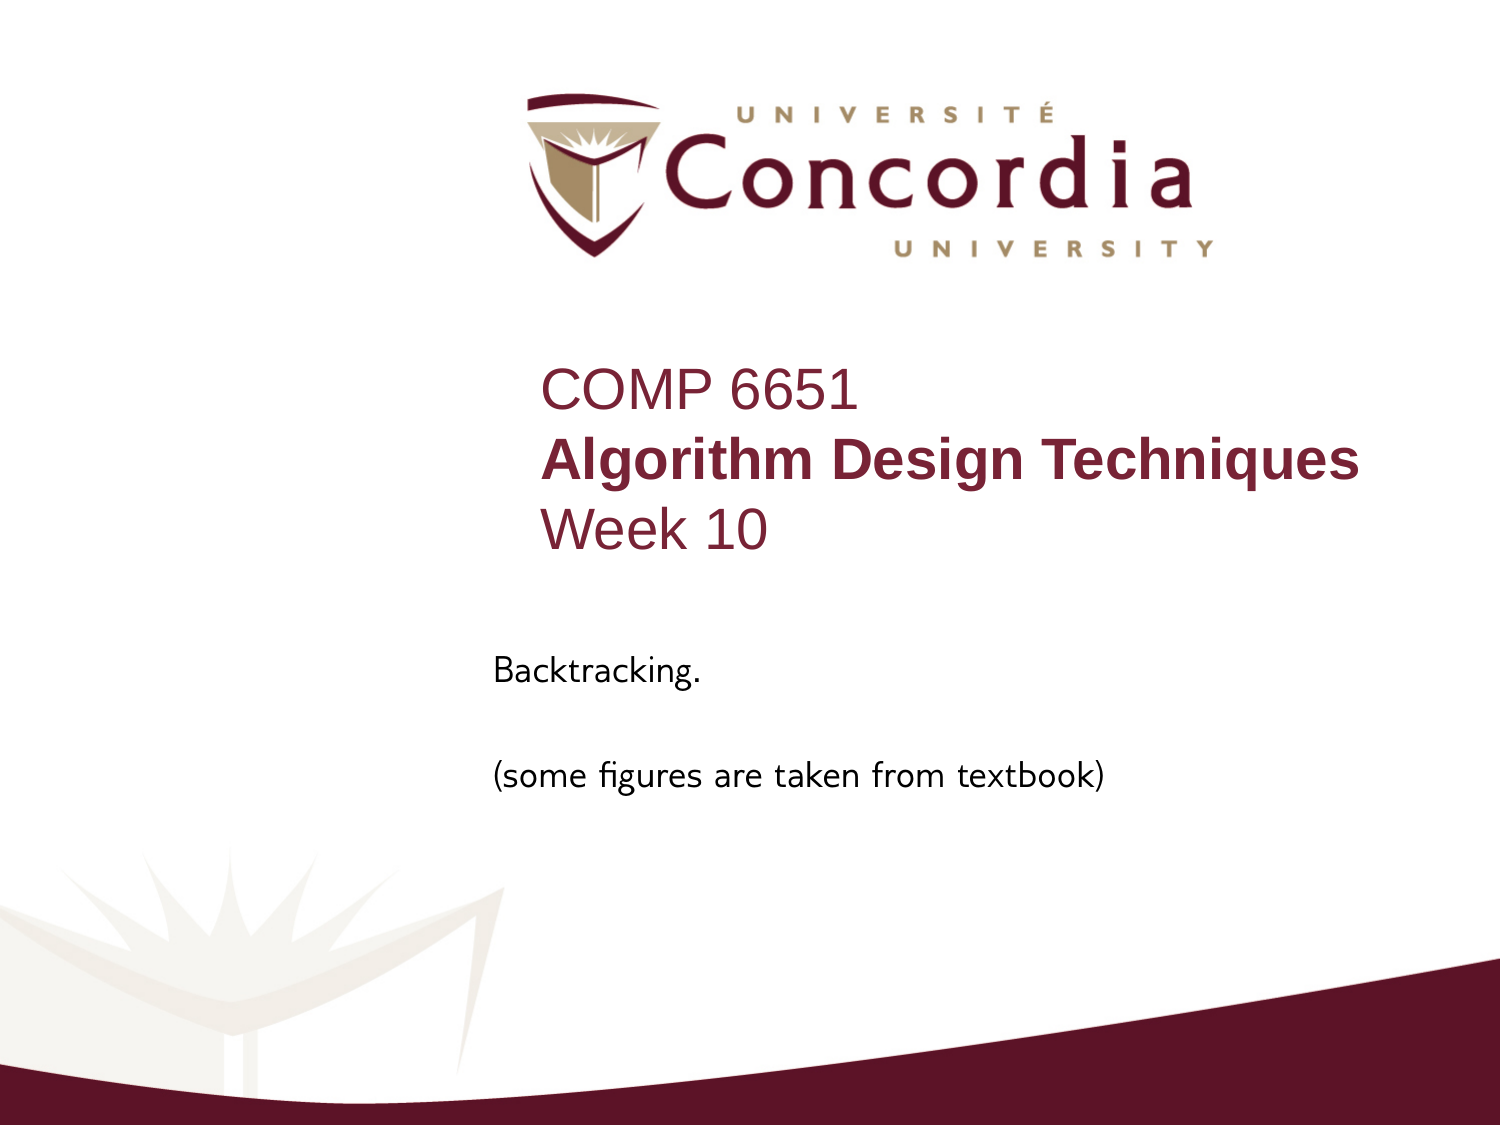

# COMP 6651 Algorithm Design Techniques Week 10
Backtracking.

(some figures are taken from textbook)